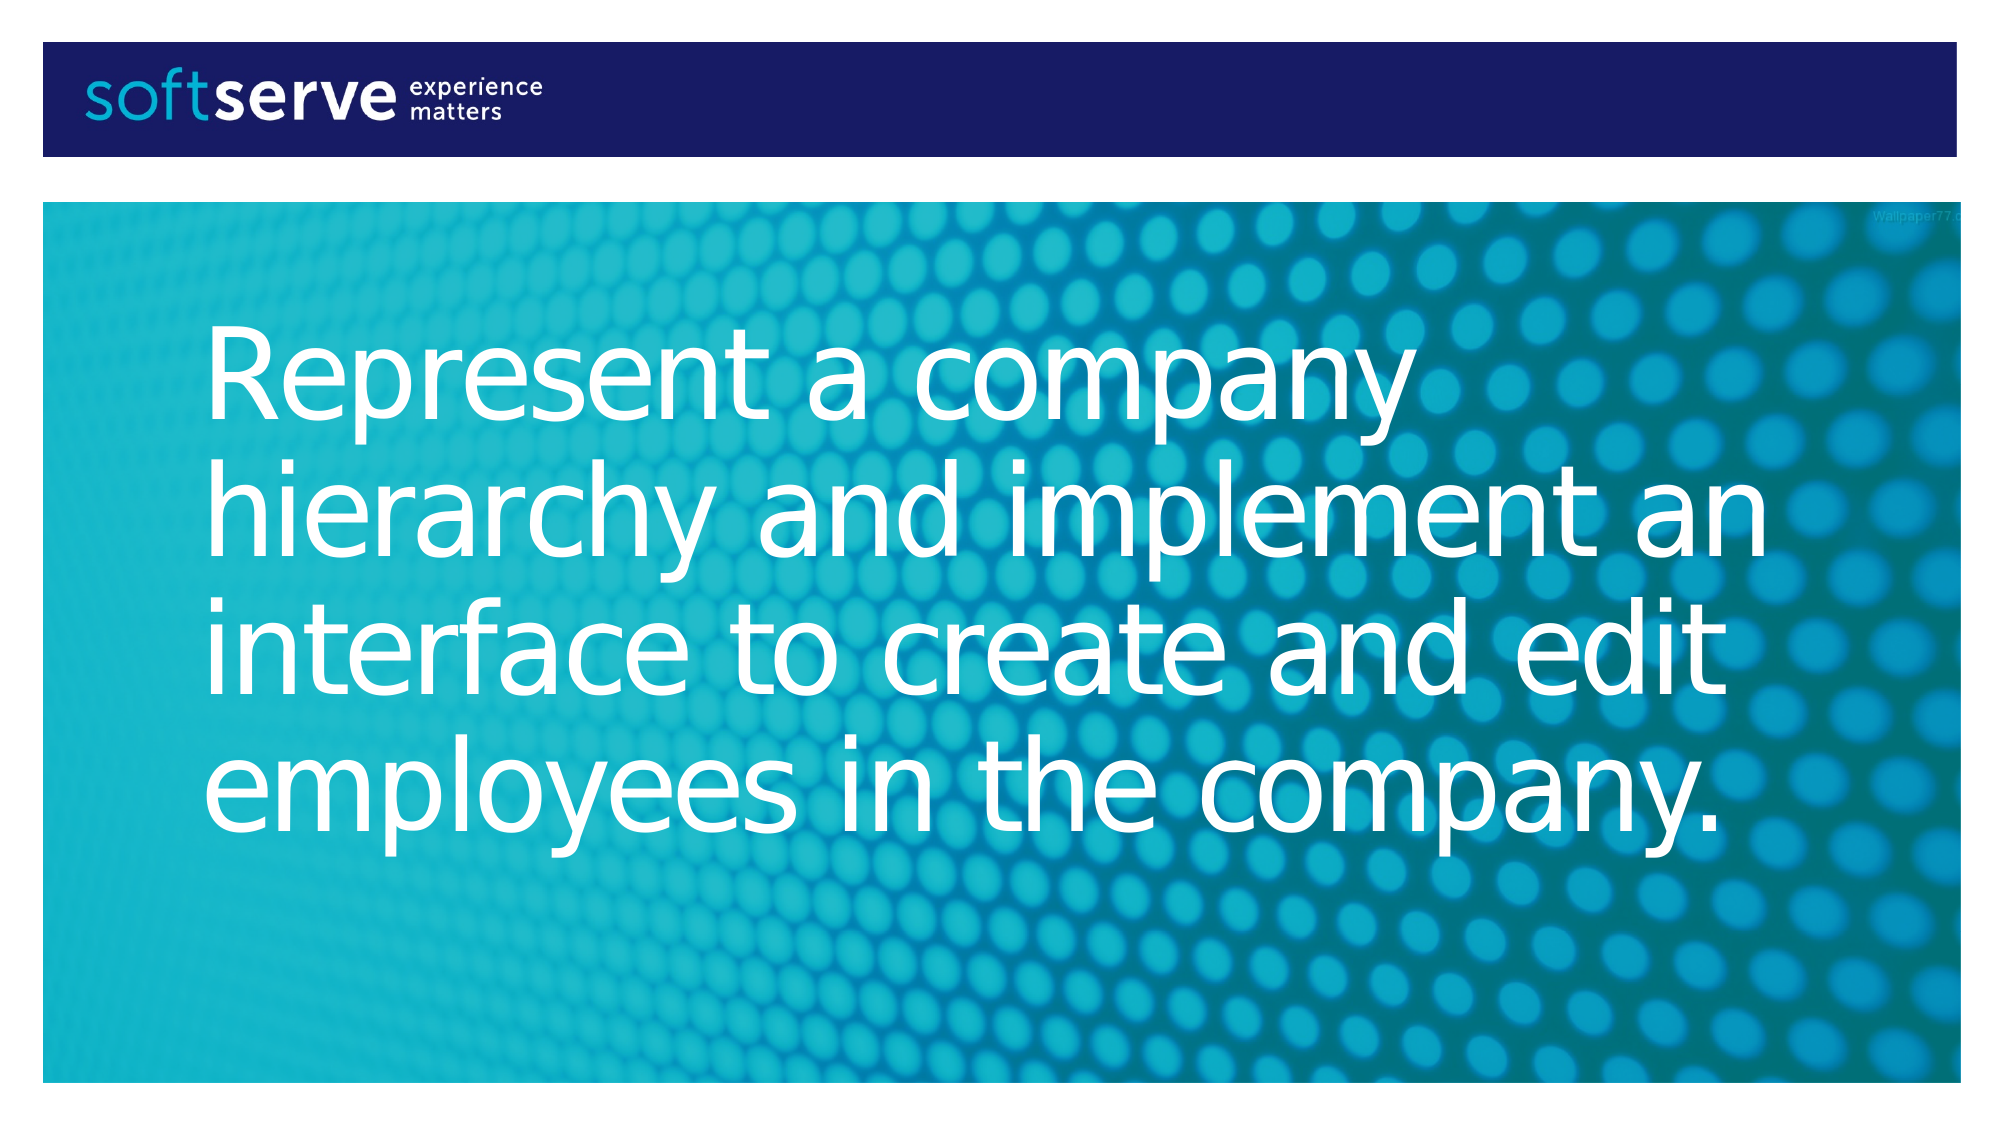

# Represent a company hierarchy and implement an interface to create and edit employees in the company.